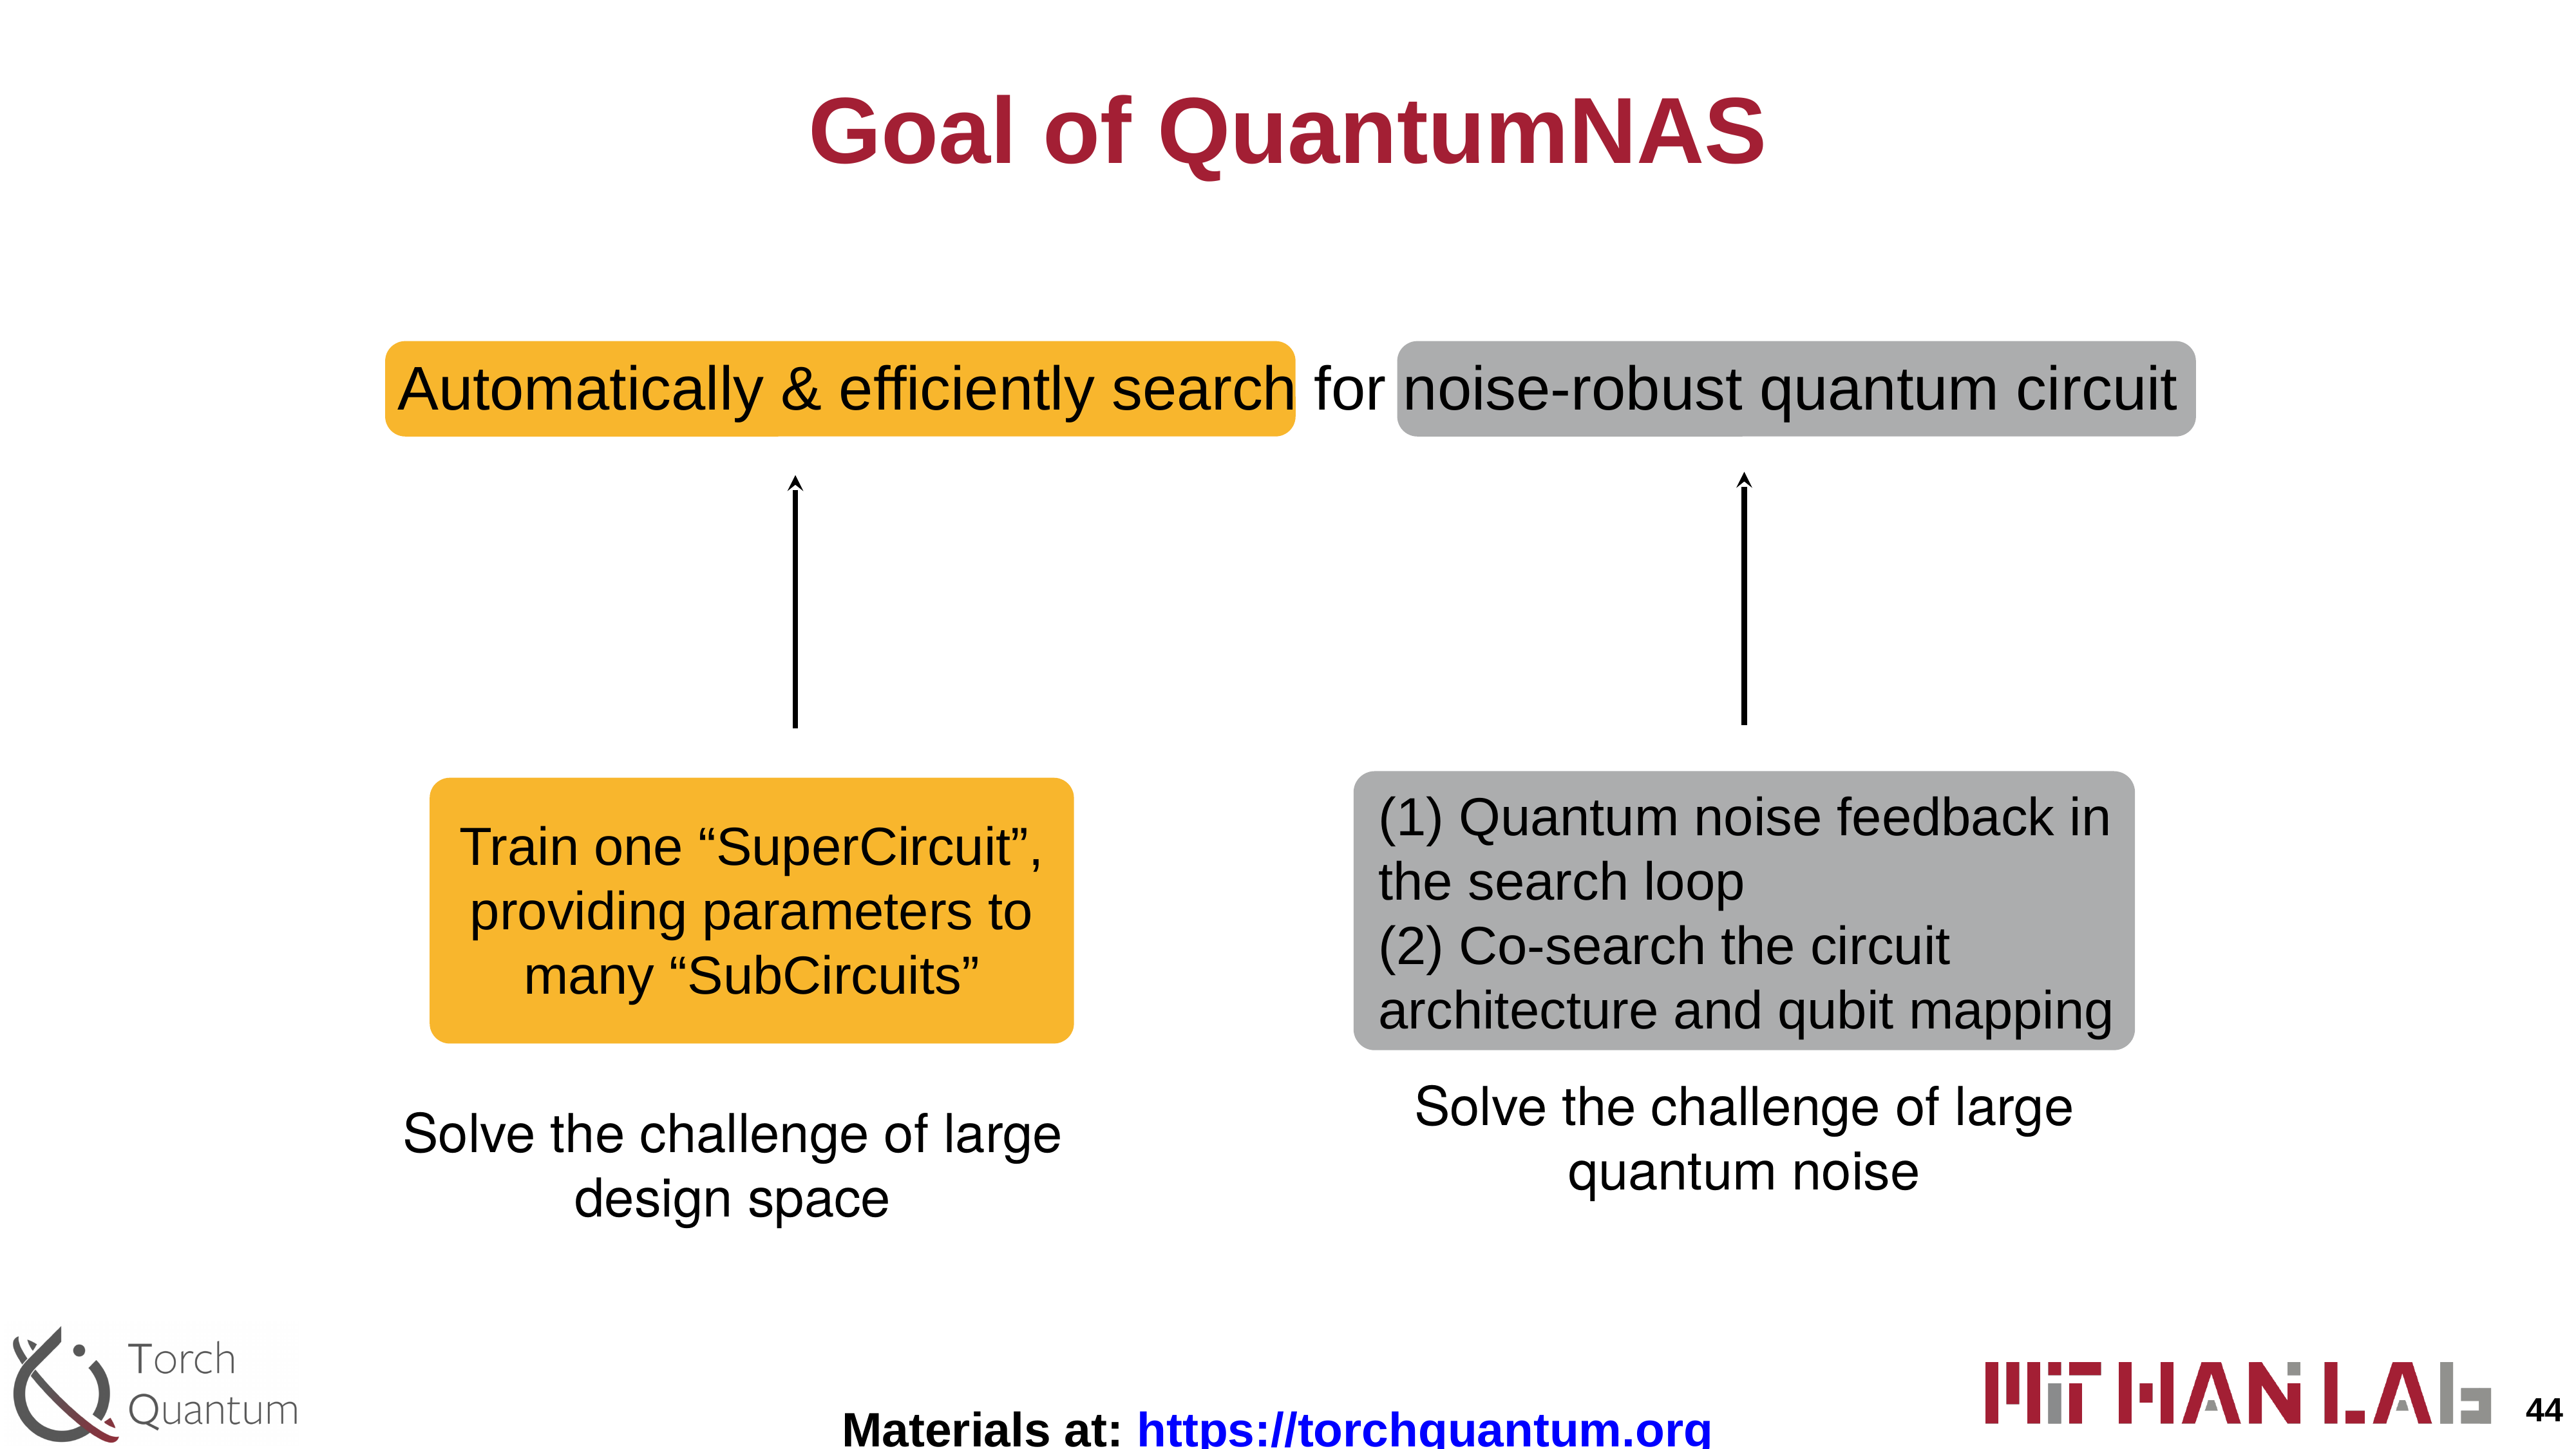

# Goal of QuantumNAS

Automatically & efficiently search for noise-robust quantum circuit

(1) Quantum noise feedback in the search loop
(2) Co-search the circuit architecture and qubit mapping
Train one “SuperCircuit”, providing parameters to many “SubCircuits”
Solve the challenge of large quantum noise
Solve the challenge of large design space
44